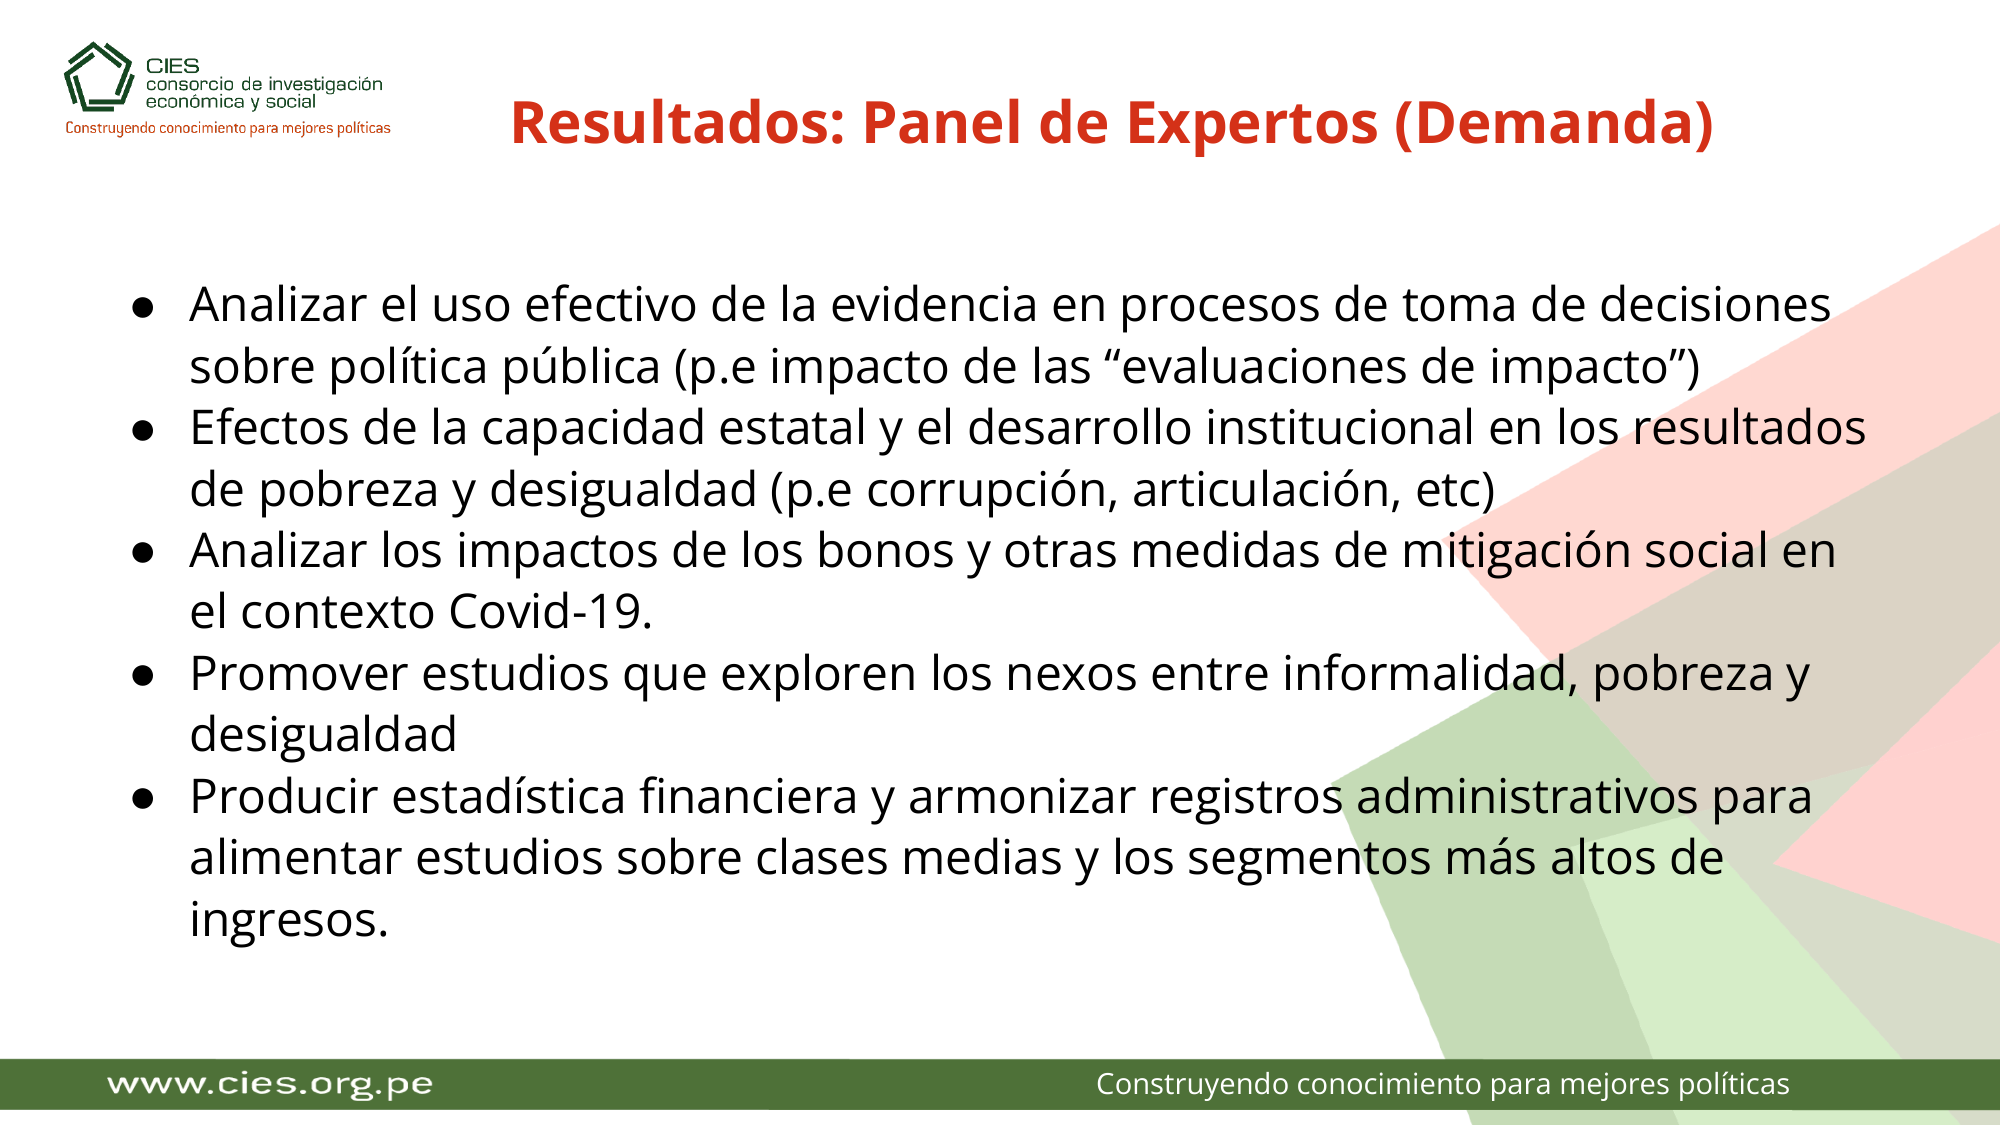

# Resultados: Panel de Expertos (Demanda)
Analizar el uso efectivo de la evidencia en procesos de toma de decisiones sobre política pública (p.e impacto de las “evaluaciones de impacto”)
Efectos de la capacidad estatal y el desarrollo institucional en los resultados de pobreza y desigualdad (p.e corrupción, articulación, etc)
Analizar los impactos de los bonos y otras medidas de mitigación social en el contexto Covid-19.
Promover estudios que exploren los nexos entre informalidad, pobreza y desigualdad
Producir estadística financiera y armonizar registros administrativos para alimentar estudios sobre clases medias y los segmentos más altos de ingresos.